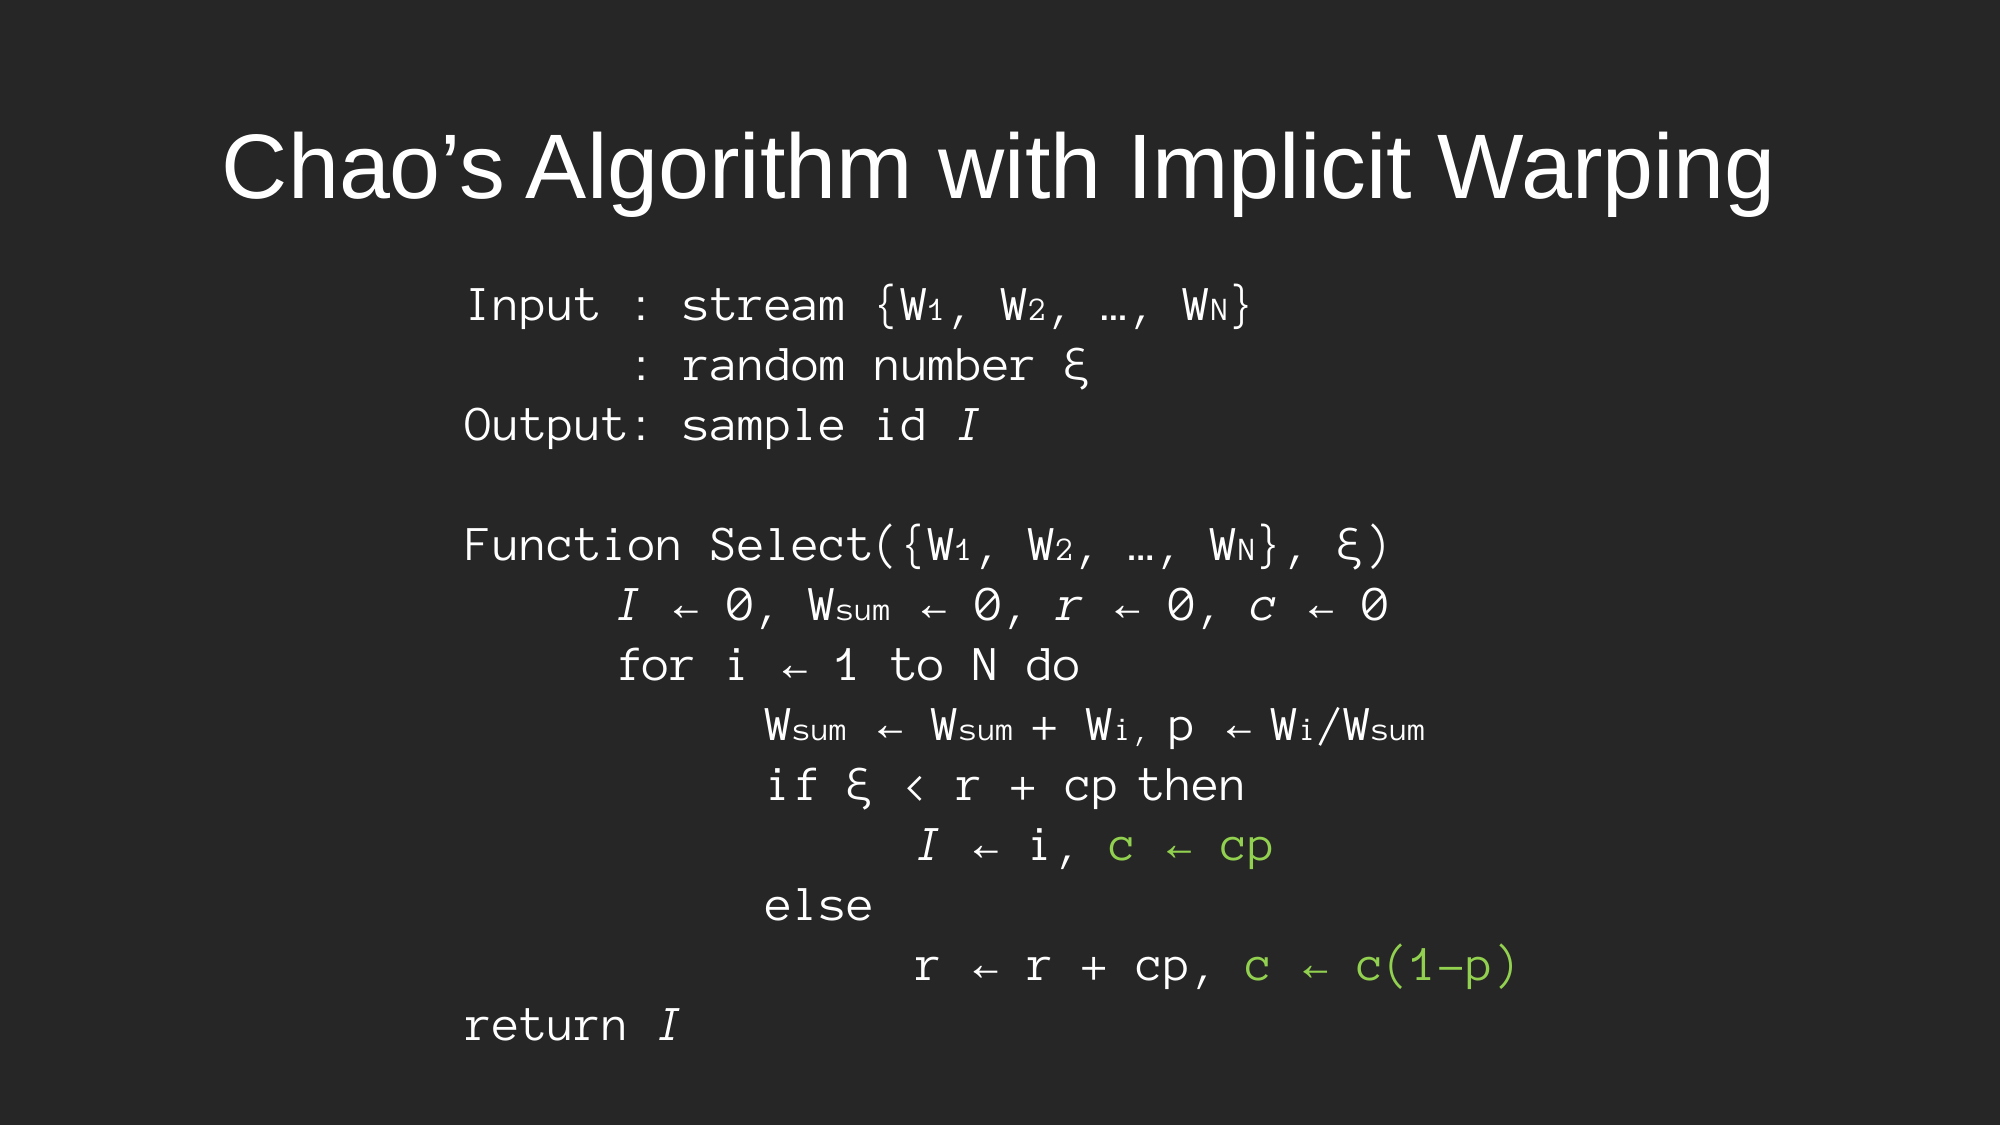

# Chao’s Algorithm with Implicit Warping
Input : stream {W1, W2, …, WN}
      : random number ξ
Output: sample id I

Function Select({W1, W2, …, WN}, ξ)
	I ← 0, Wsum ← 0, r ← 0, c ← 0
	for i ← 1 to N do
		Wsum ← Wsum + Wi, p ← Wi/Wsum
		if ξ < r + cp then
			I ← i, c ← cp
		else
			r ← r + cp, c ← c(1-p)
return I